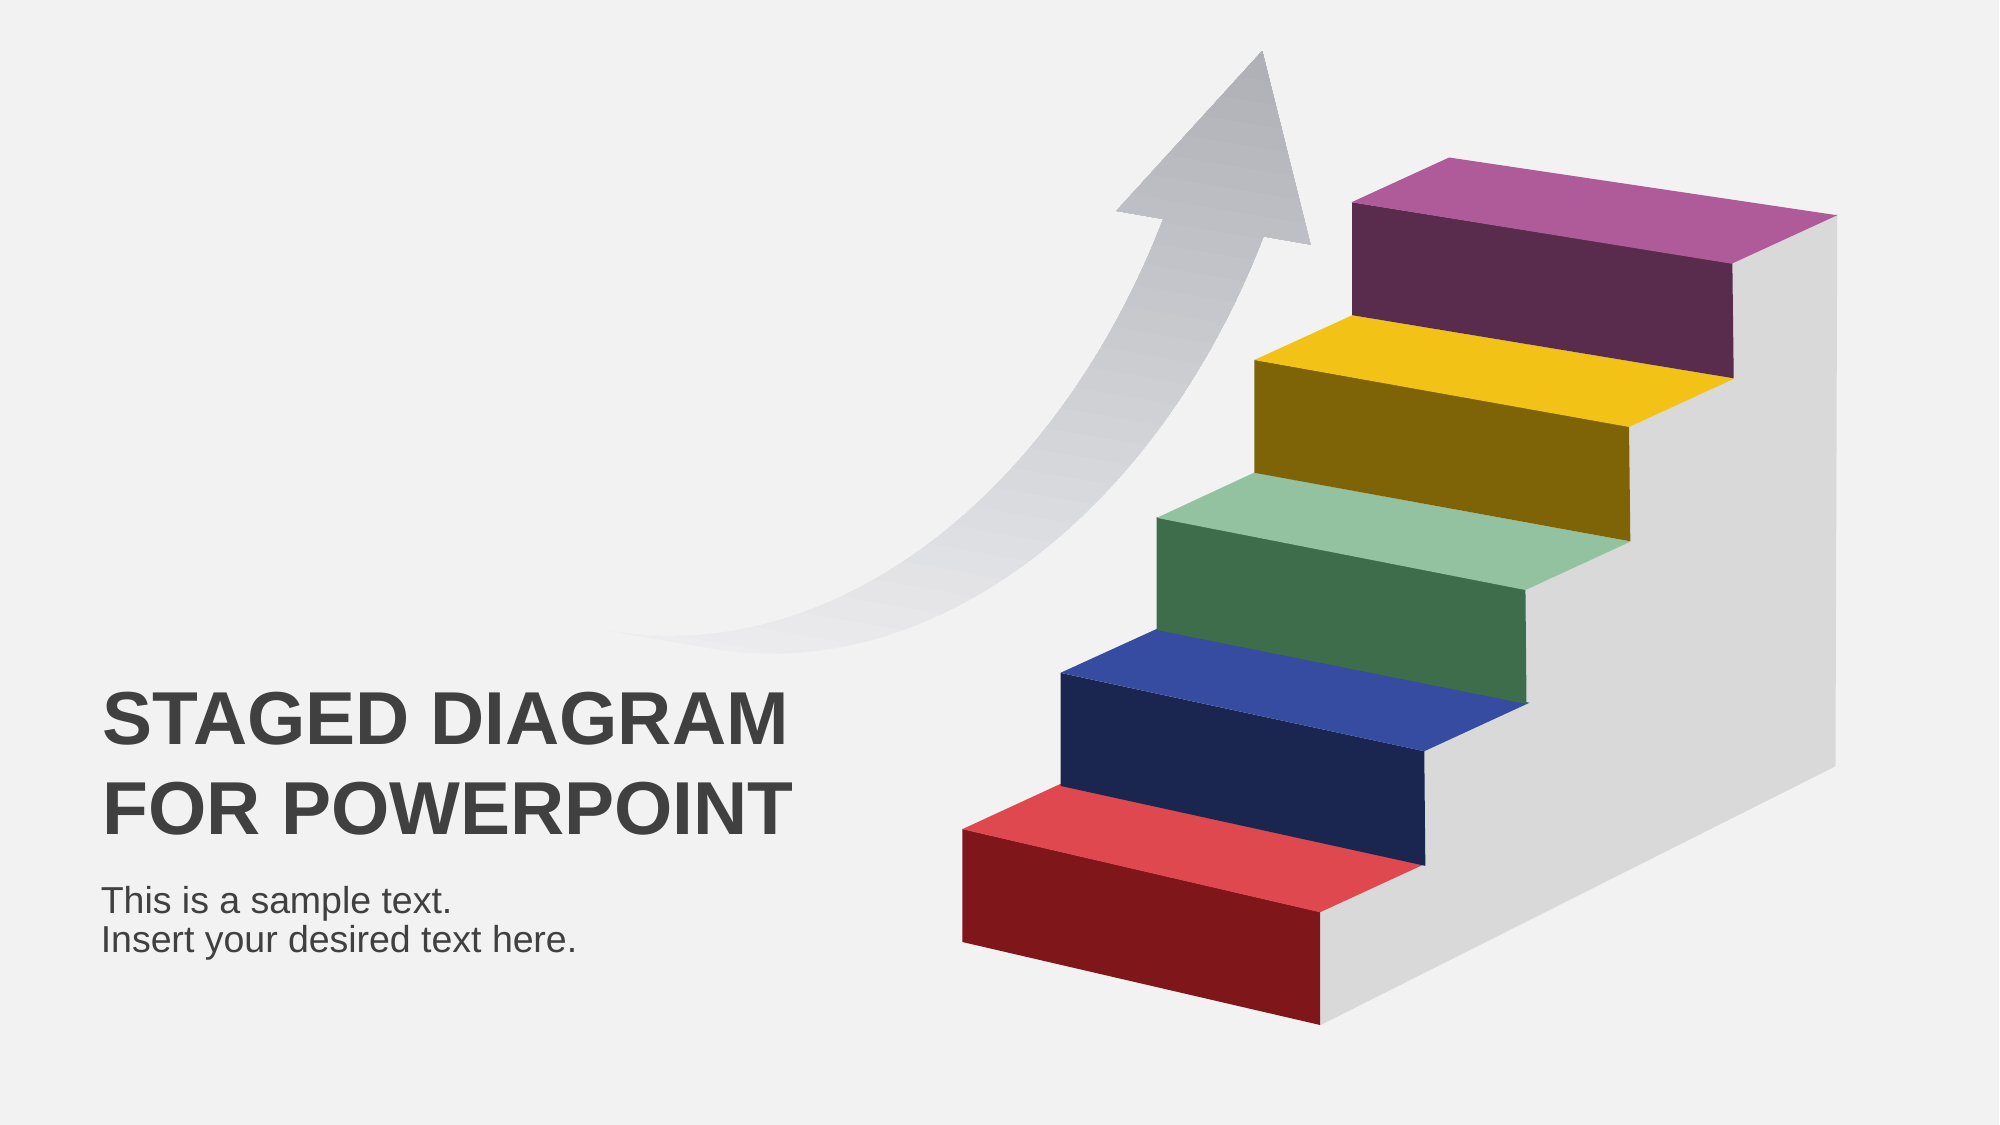

# STAGED DIAGRAM FOR POWERPOINT
This is a sample text.
Insert your desired text here.